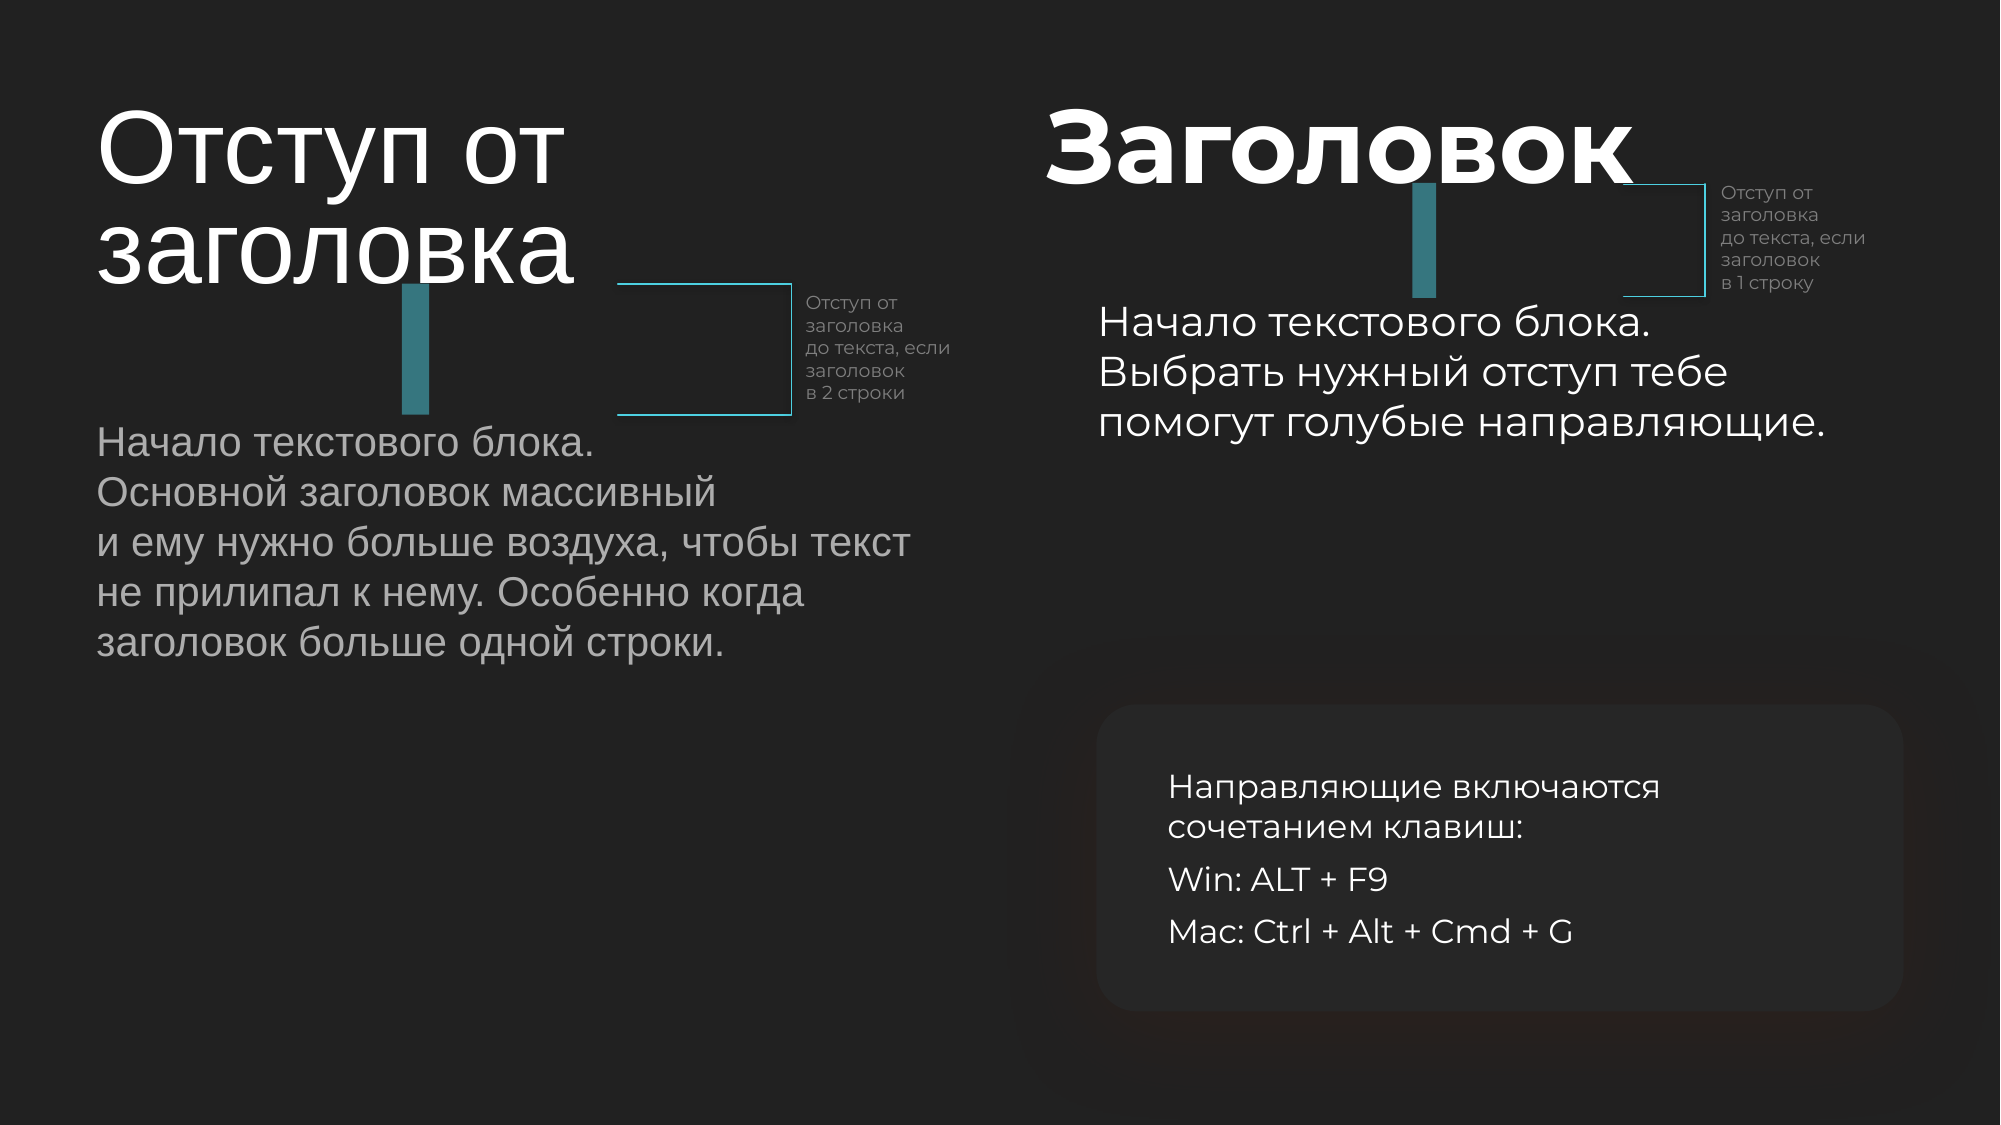

# Отступ от
заголовка
Заголовок
Отступ от заголовка до текста, если заголовок
в 1 строку

Отступ от заголовка до текста, если заголовок
в 2 строки
Начало текстового блока.
Выбрать нужный отступ тебе
помогут голубые направляющие.

Начало текстового блока.
Основной заголовок массивный
и ему нужно больше воздуха, чтобы текст не прилипал к нему. Особенно когда заголовок больше одной строки.

Направляющие включаются сочетанием клавиш:
Win: ALT + F9
Mac: Ctrl + Alt + Cmd + G